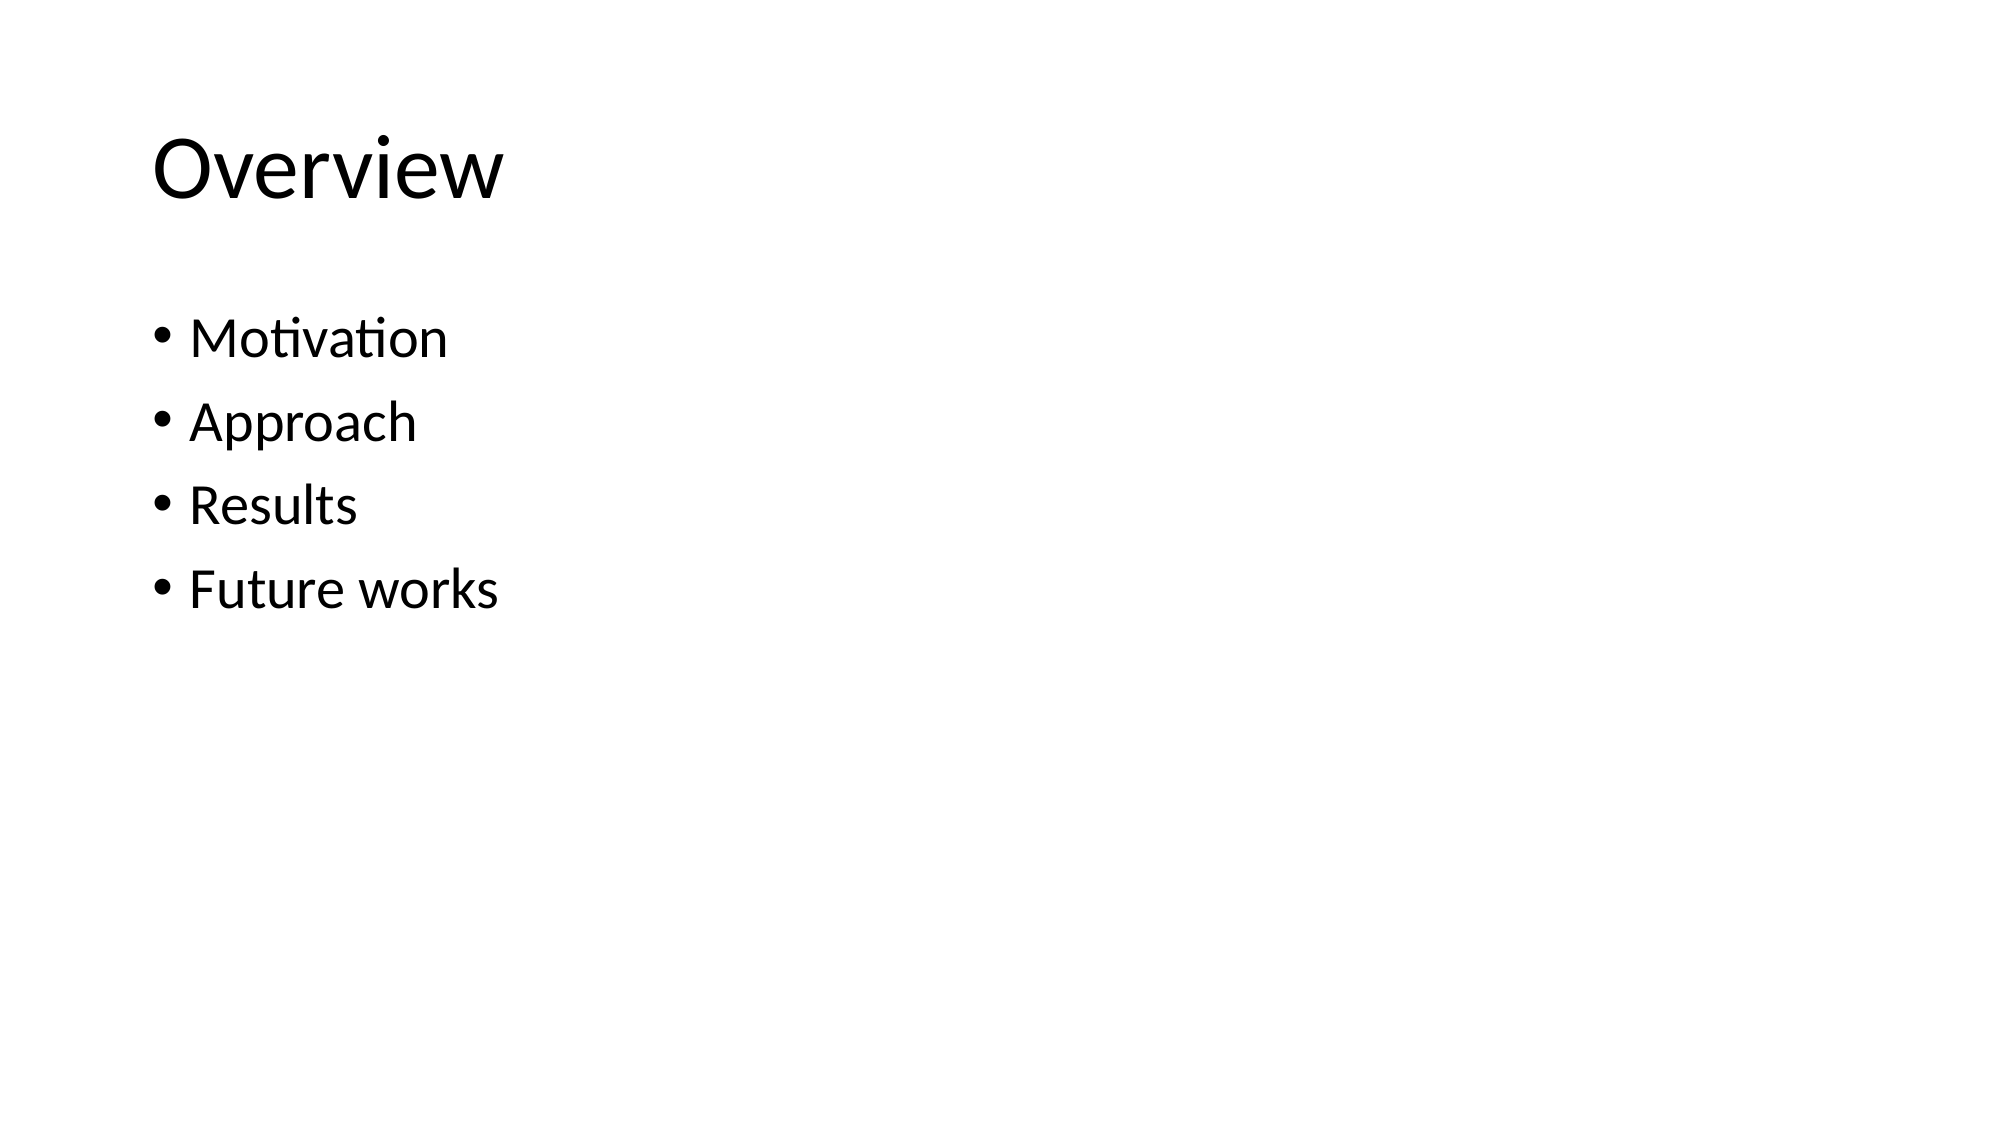

# Overview
Motivation
Approach
Results
Future works